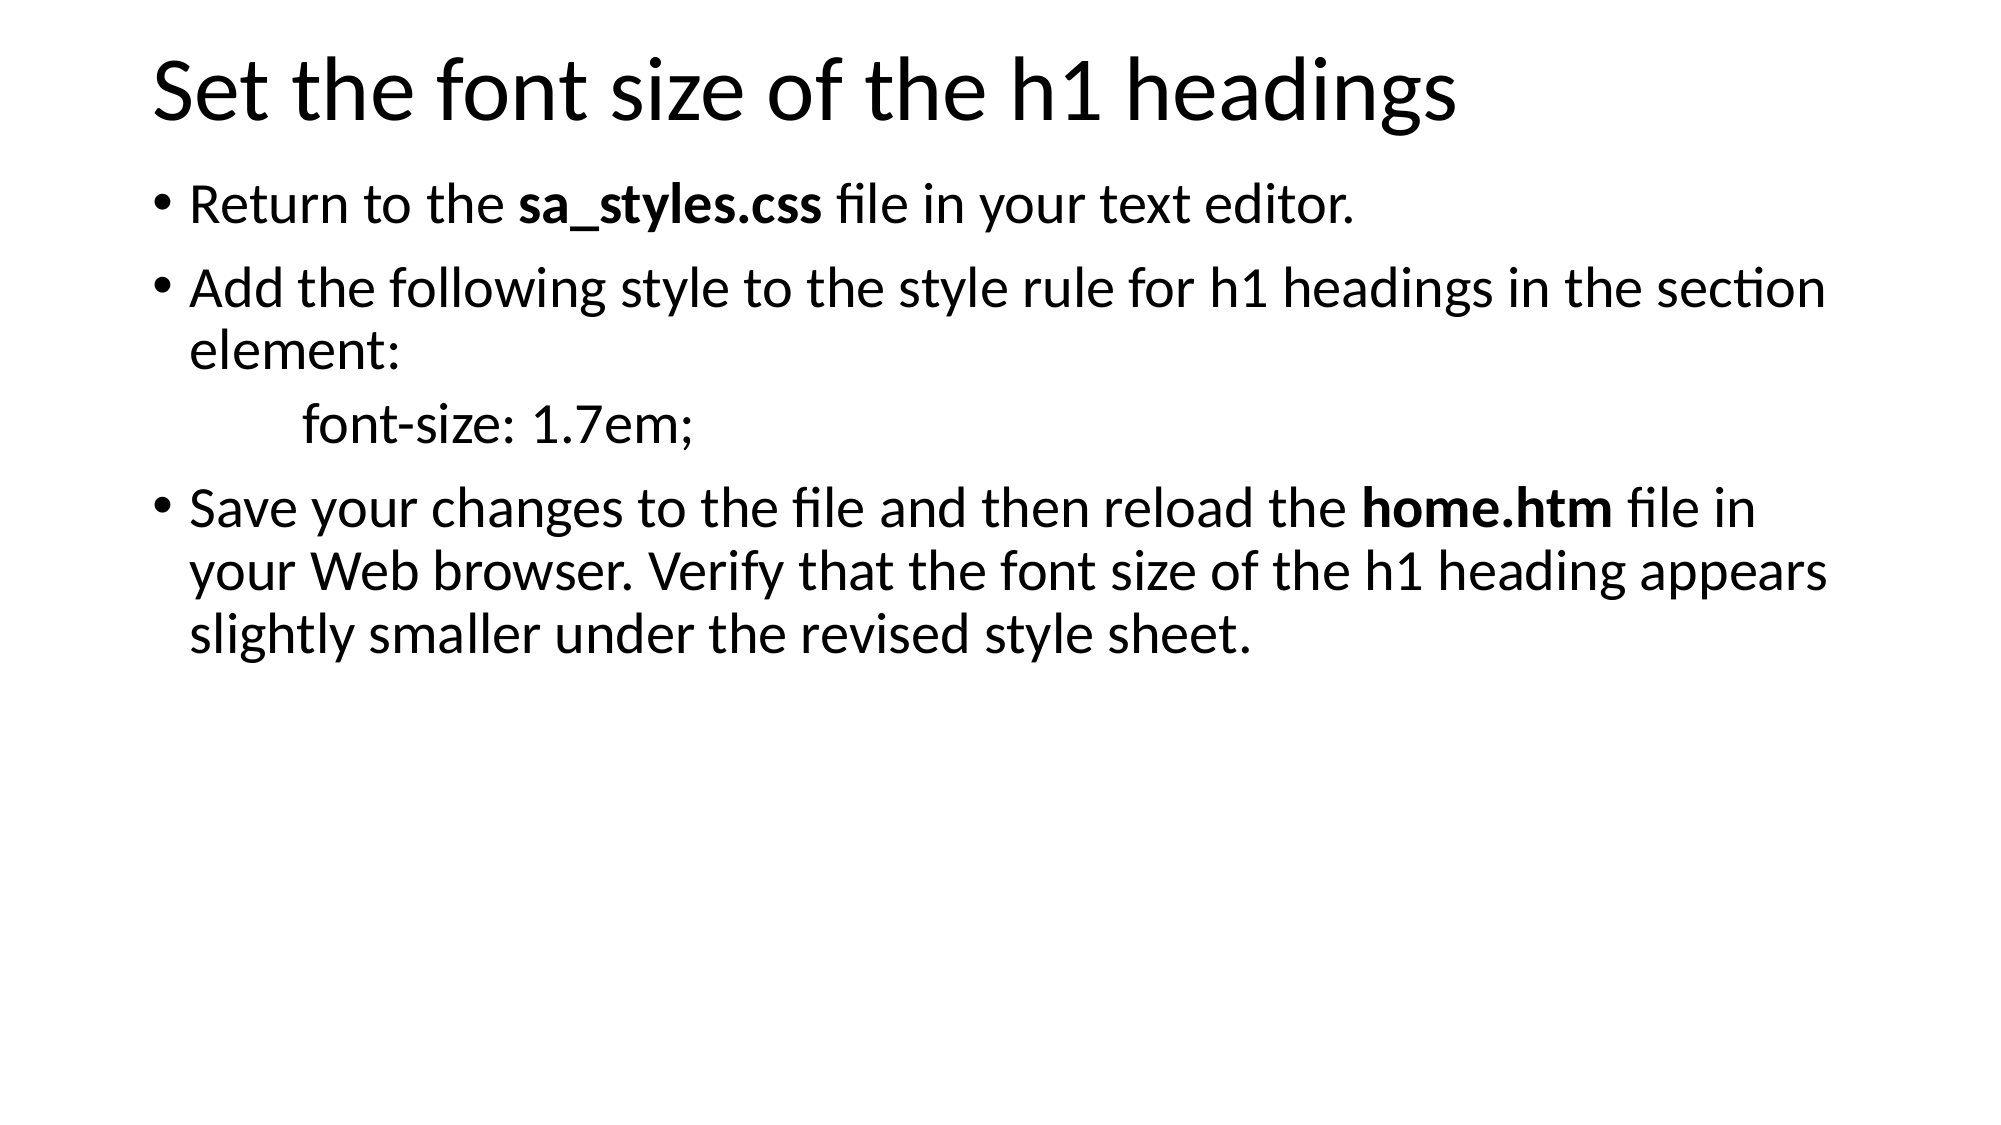

# Set the font size of the h1 headings
Return to the sa_styles.css file in your text editor.
Add the following style to the style rule for h1 headings in the section element:
font-size: 1.7em;
Save your changes to the file and then reload the home.htm file in your Web browser. Verify that the font size of the h1 heading appears slightly smaller under the revised style sheet.